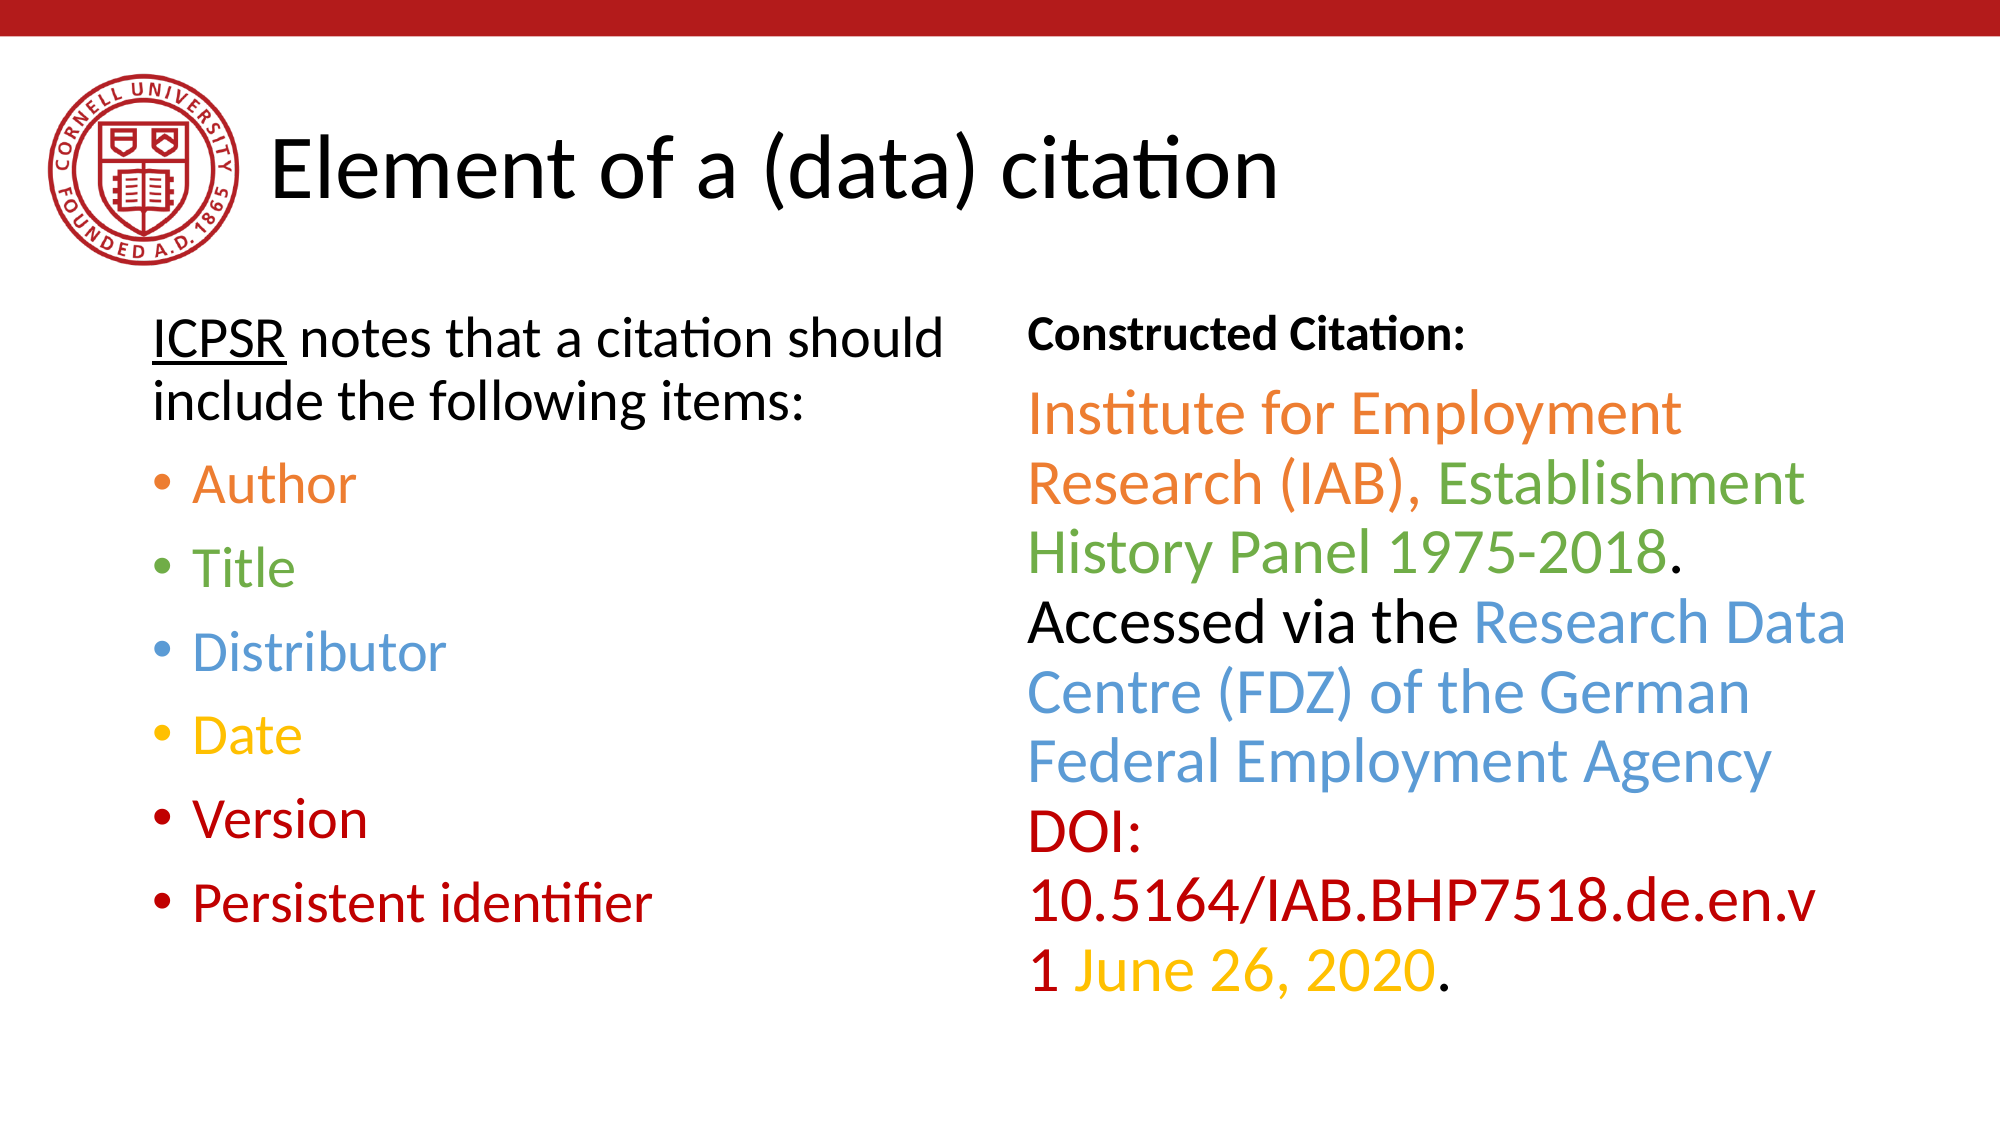

# Element of a (data) citation
ICPSR notes that a citation should include the following items:
Author
Title
Distributor
Date
Version
Persistent identifier
Constructed Citation:
Institute for Employment Research (IAB), Establishment History Panel 1975-2018. Accessed via the Research Data Centre (FDZ) of the German Federal Employment Agency DOI: 10.5164/IAB.BHP7518.de.en.v1 June 26, 2020.